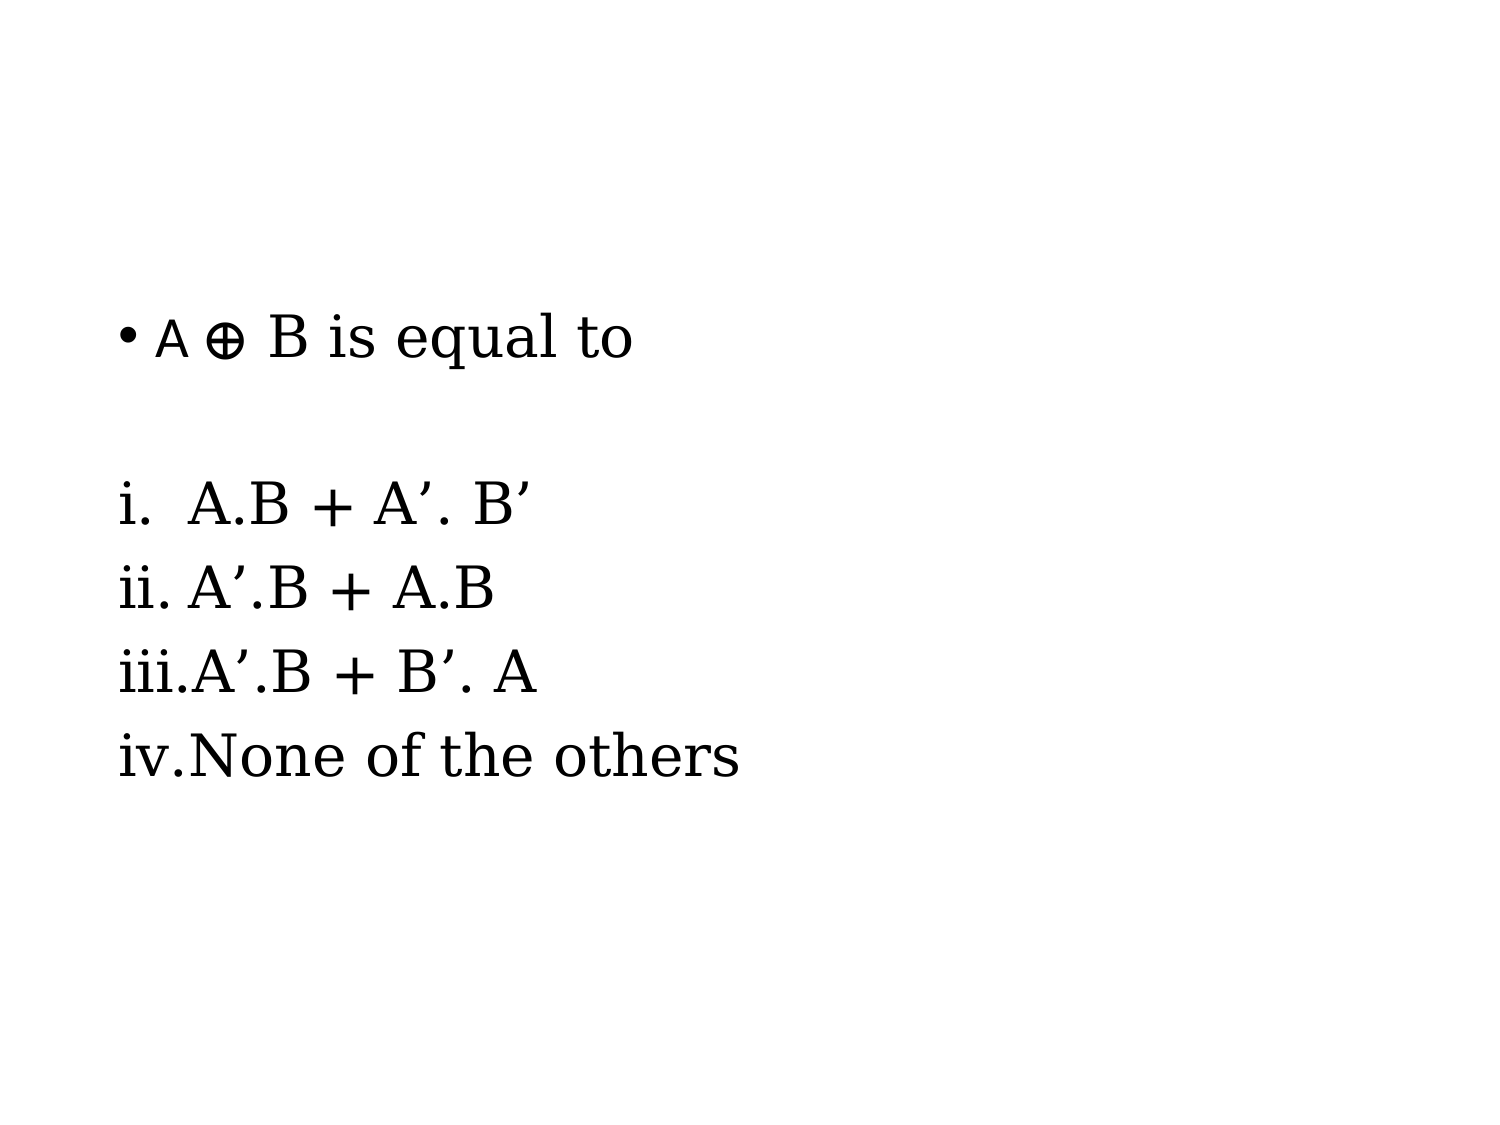

#
A ⊕ B is equal to

A.B + A’. B’
A’.B + A.B
A’.B + B’. A
None of the others